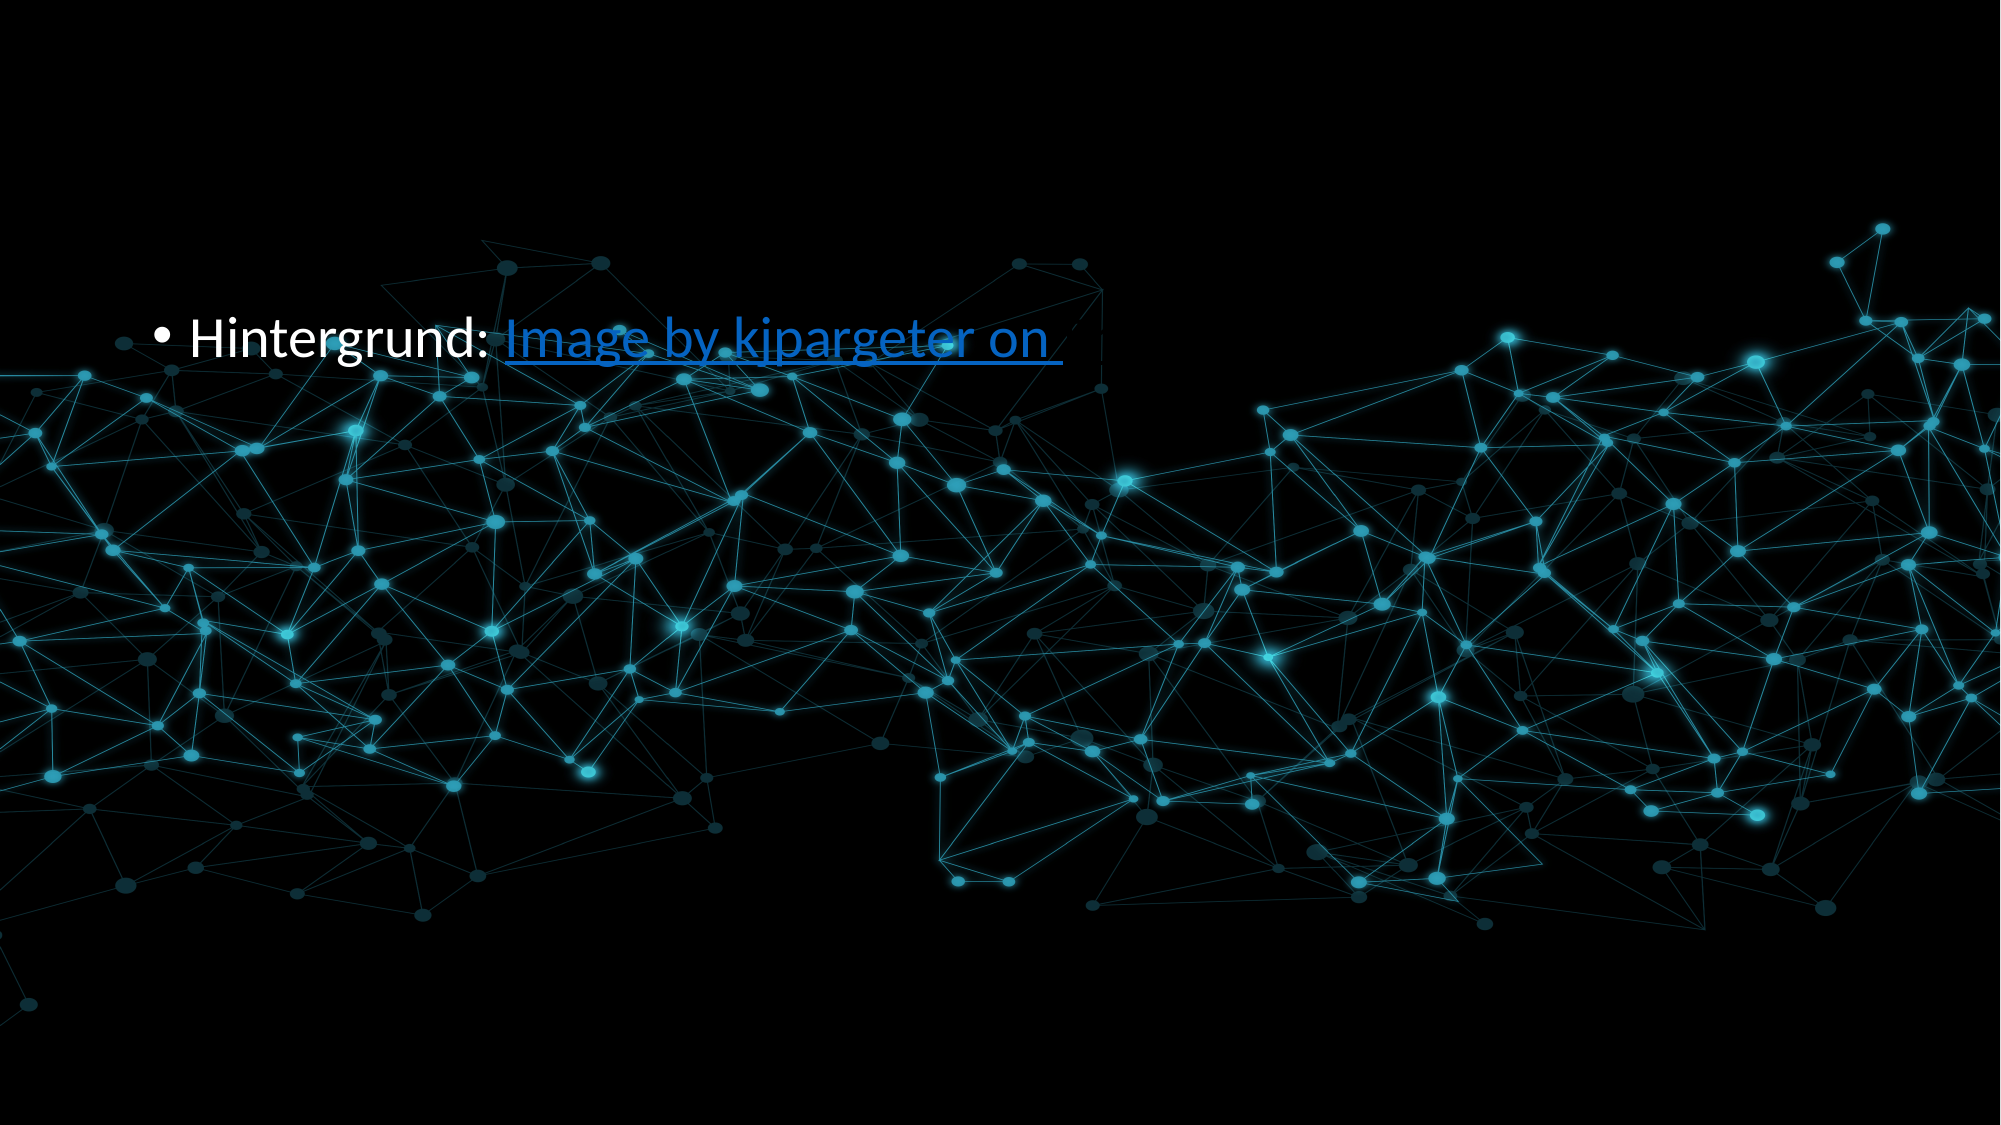

# Quellen
Hintergrund: Image by kjpargeter on Freepik